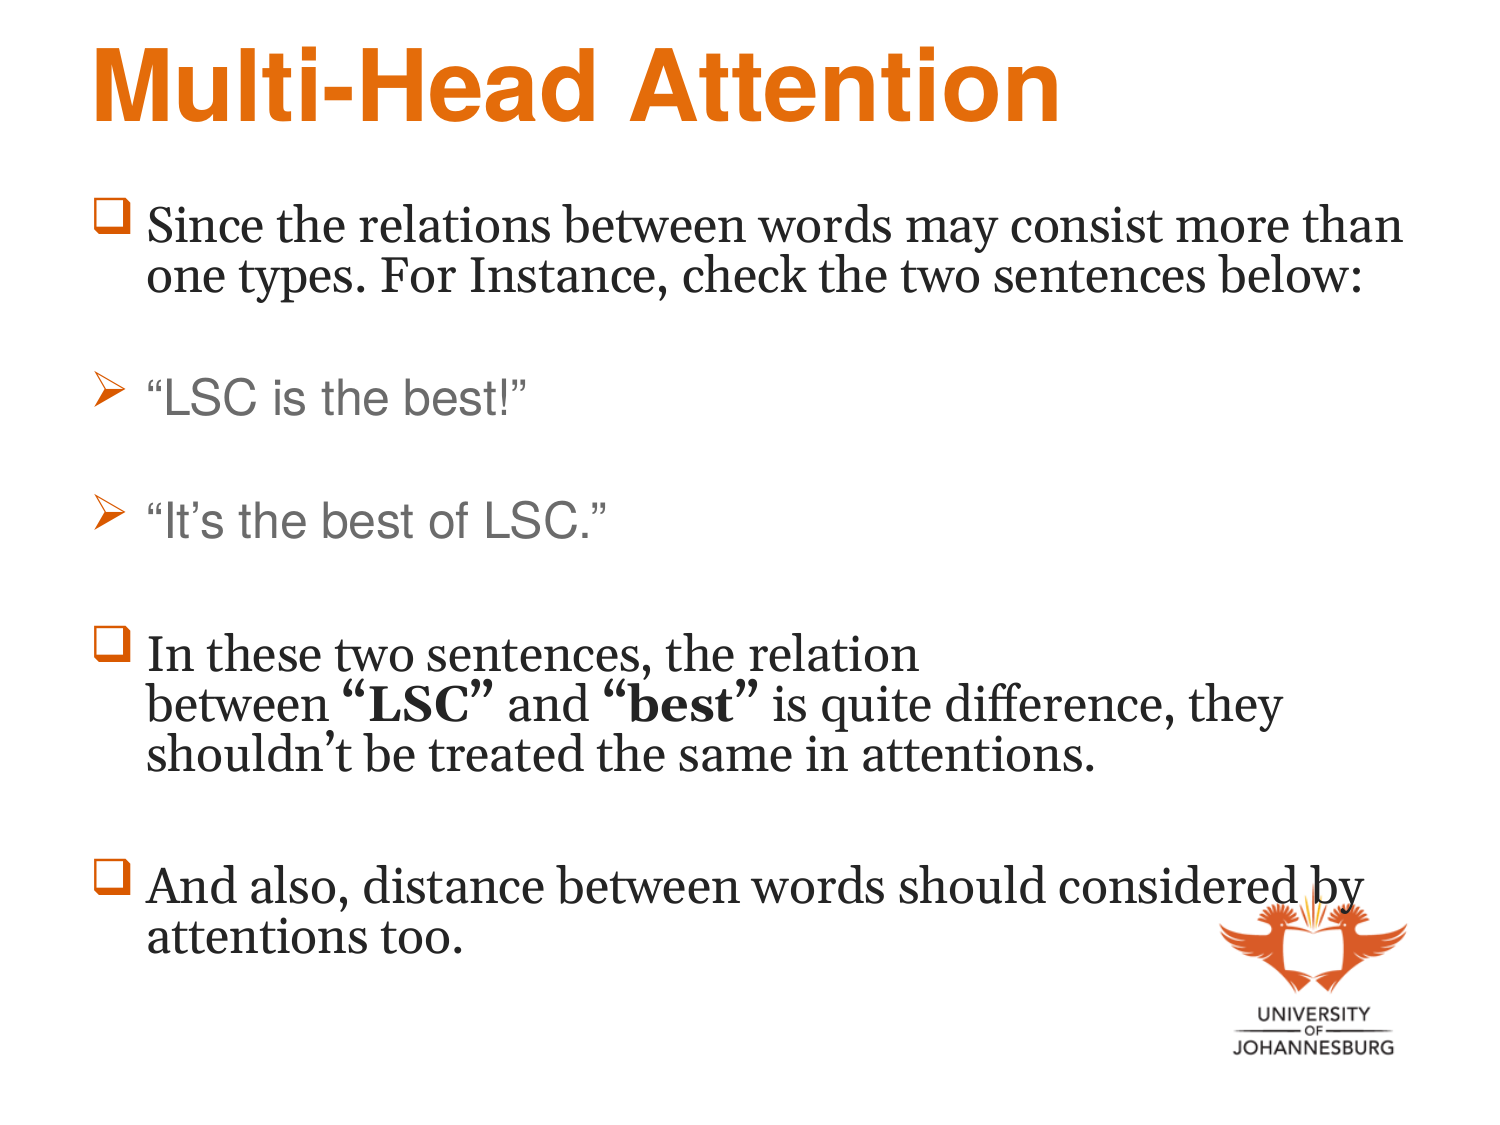

# Multi-Head Attention
Since the relations between words may consist more than one types. For Instance, check the two sentences below:
“LSC is the best!”
“It’s the best of LSC.”
In these two sentences, the relation between “LSC” and “best” is quite difference, they shouldn’t be treated the same in attentions.
And also, distance between words should considered by attentions too.